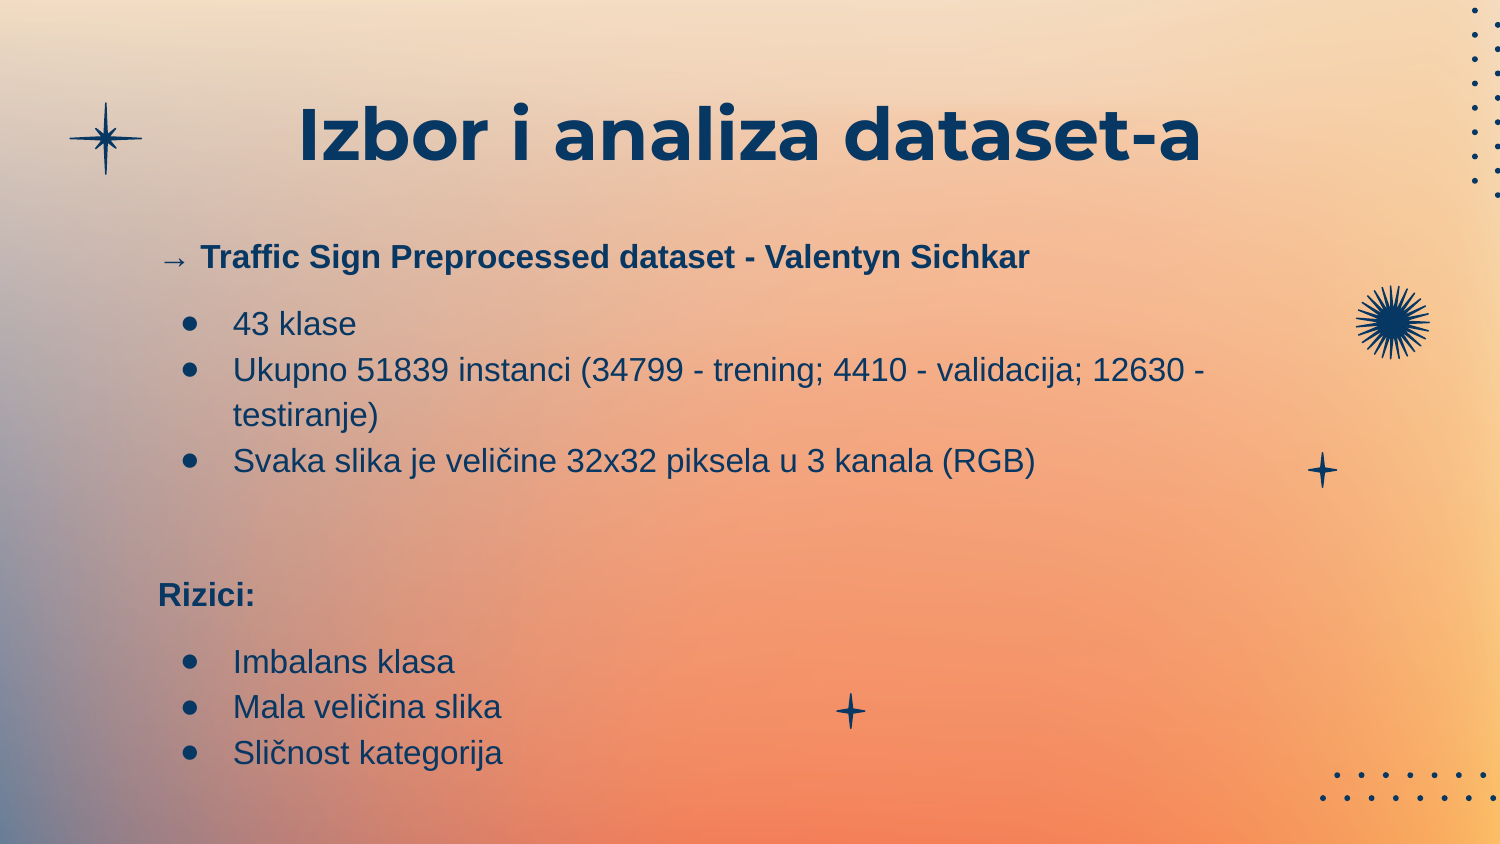

# Izbor i analiza dataset-a
→ Traffic Sign Preprocessed dataset - Valentyn Sichkar
43 klase
Ukupno 51839 instanci (34799 - trening; 4410 - validacija; 12630 - testiranje)
Svaka slika je veličine 32x32 piksela u 3 kanala (RGB)

Rizici:
Imbalans klasa
Mala veličina slika
Sličnost kategorija